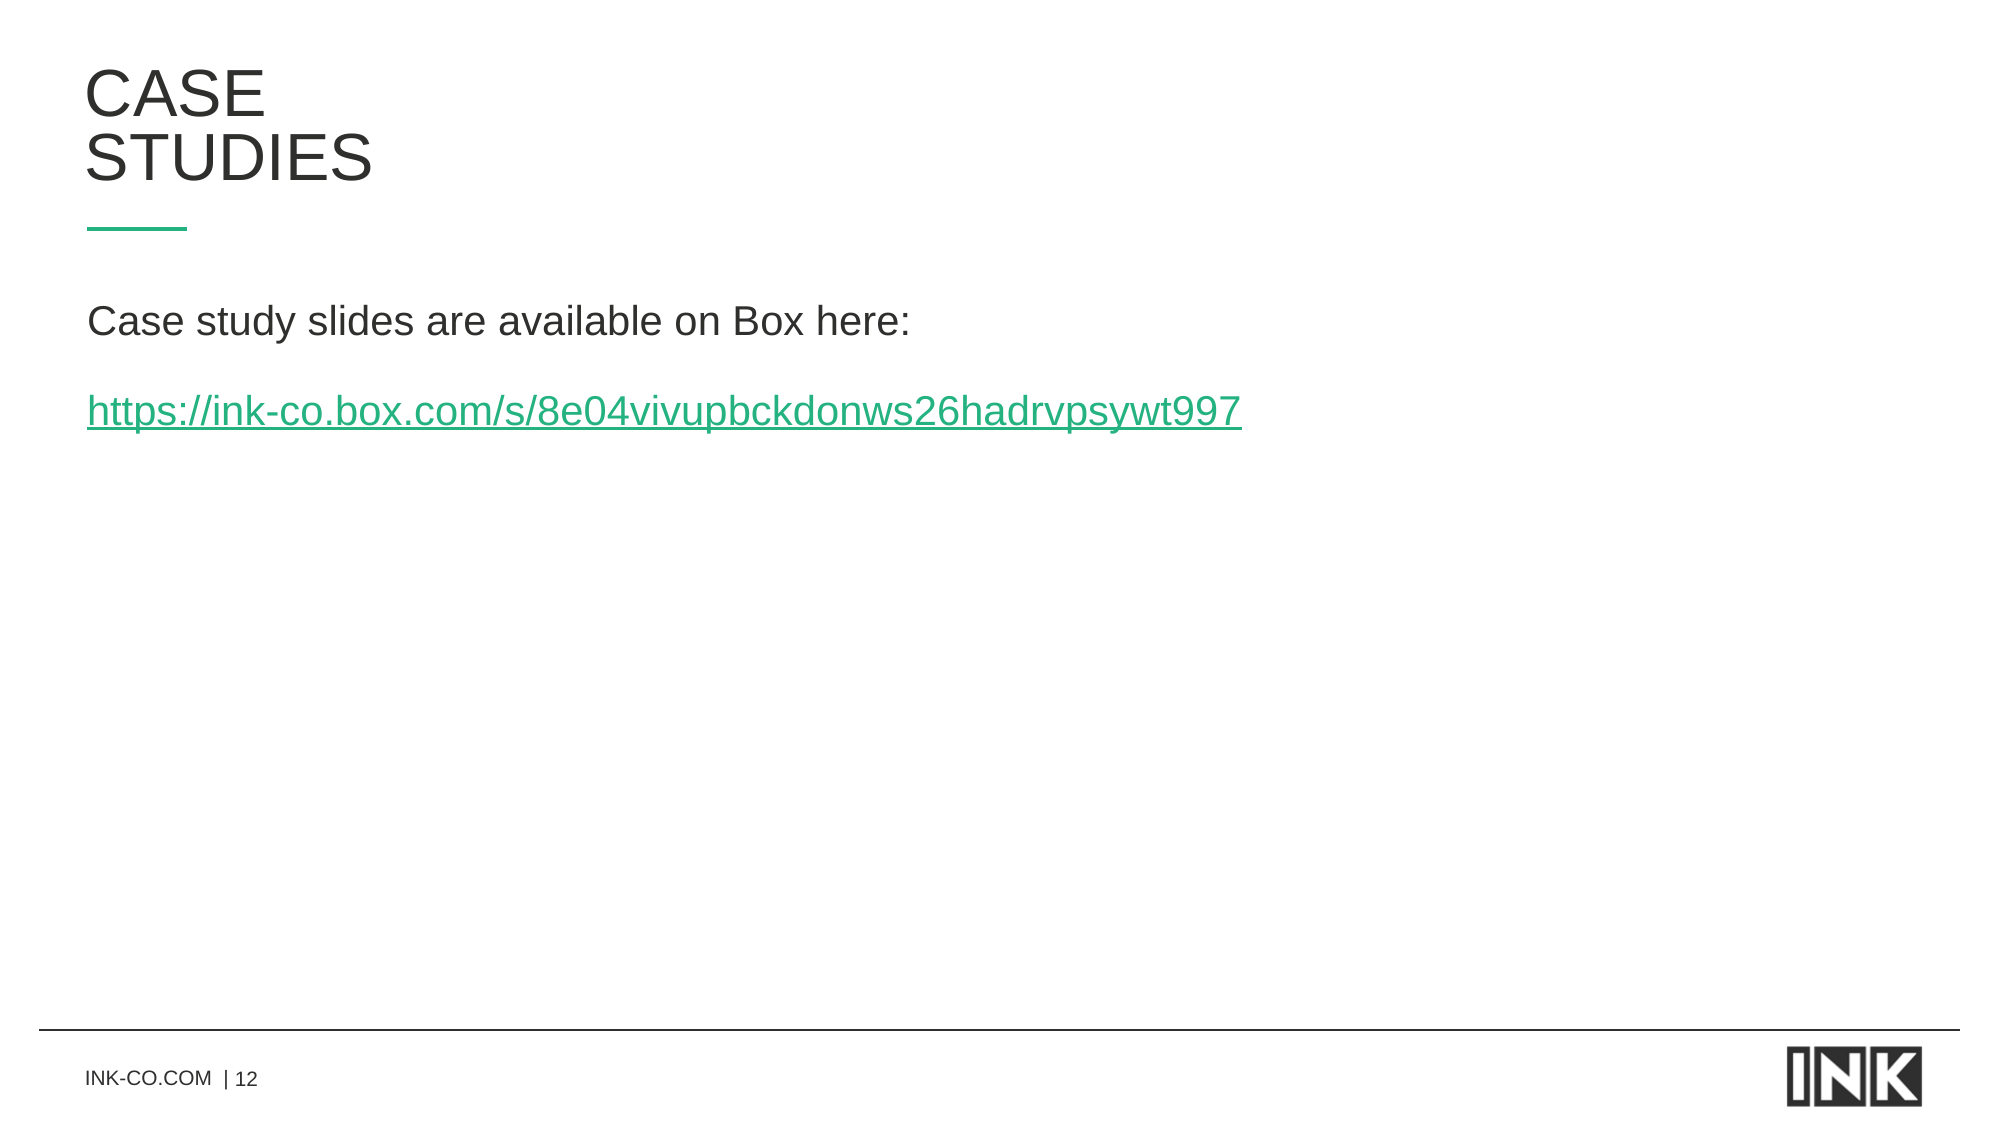

# Case Studies
Case study slides are available on Box here:
https://ink-co.box.com/s/8e04vivupbckdonws26hadrvpsywt997
INK-CO.COM  |
12